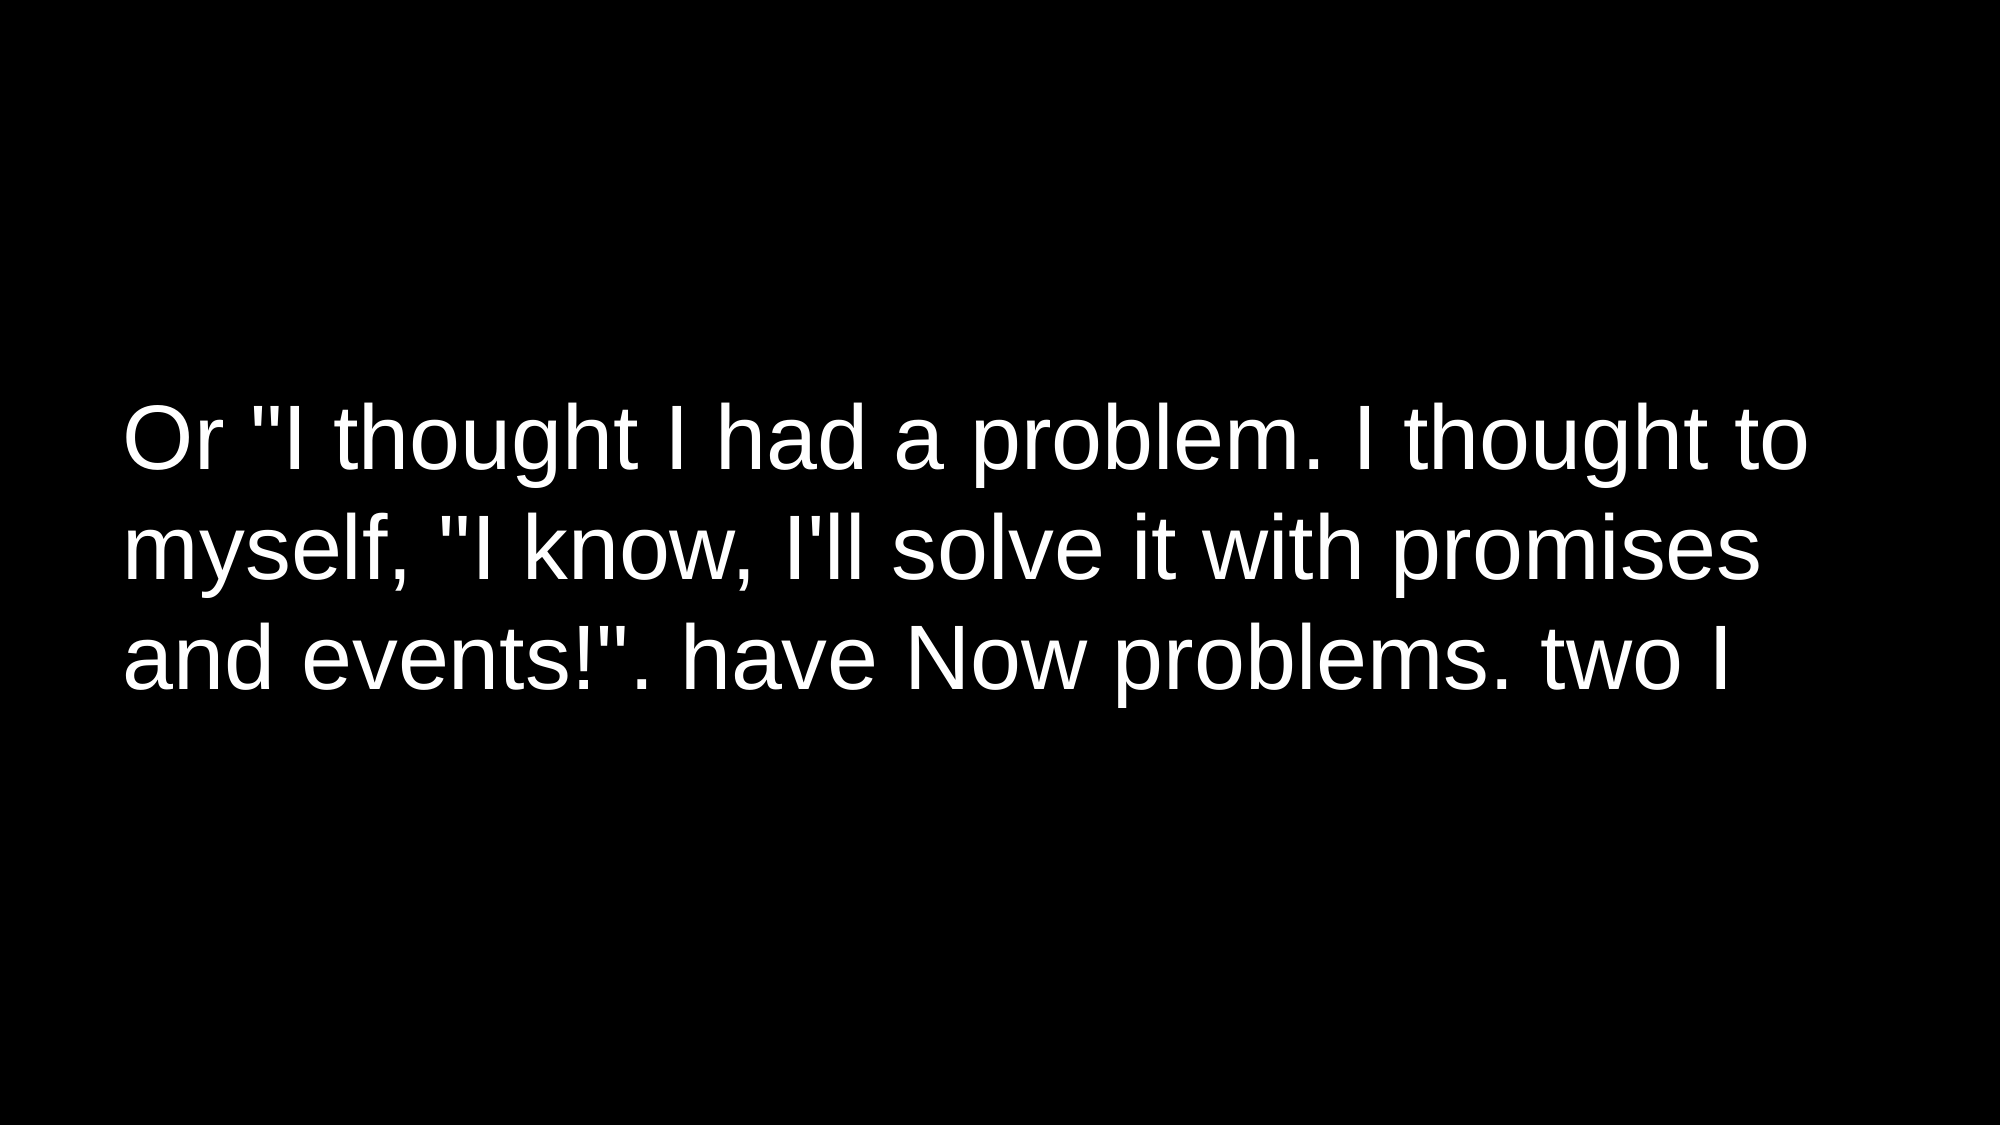

# Or "I thought I had a problem. I thought to myself, "I know, I'll solve it with promises and events!". have Now problems. two I